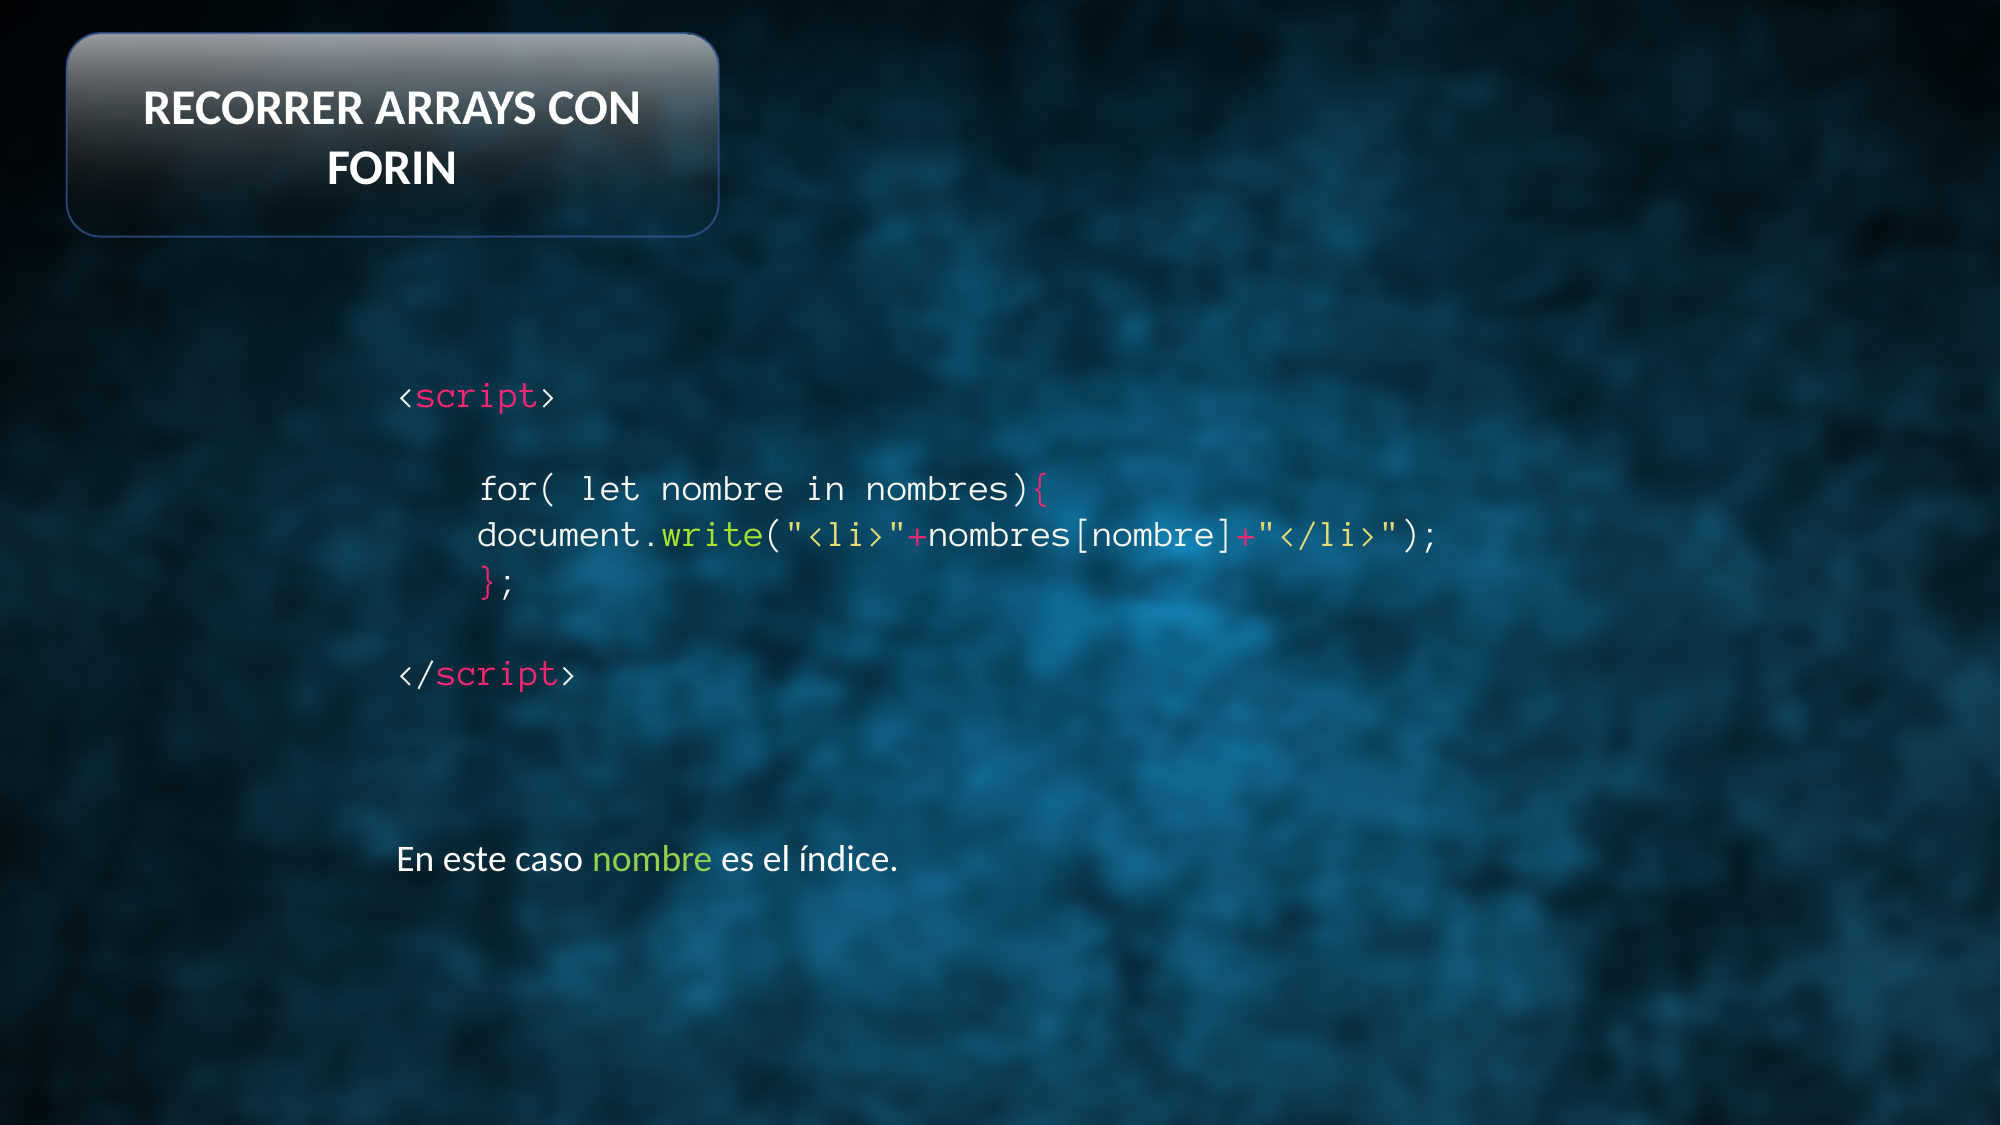

RECORRER ARRAYS CON FORIN
<script>

    for( let nombre in nombres){
    document.write("<li>"+nombres[nombre]+"</li>");
    };

</script>

En este caso nombre es el índice.